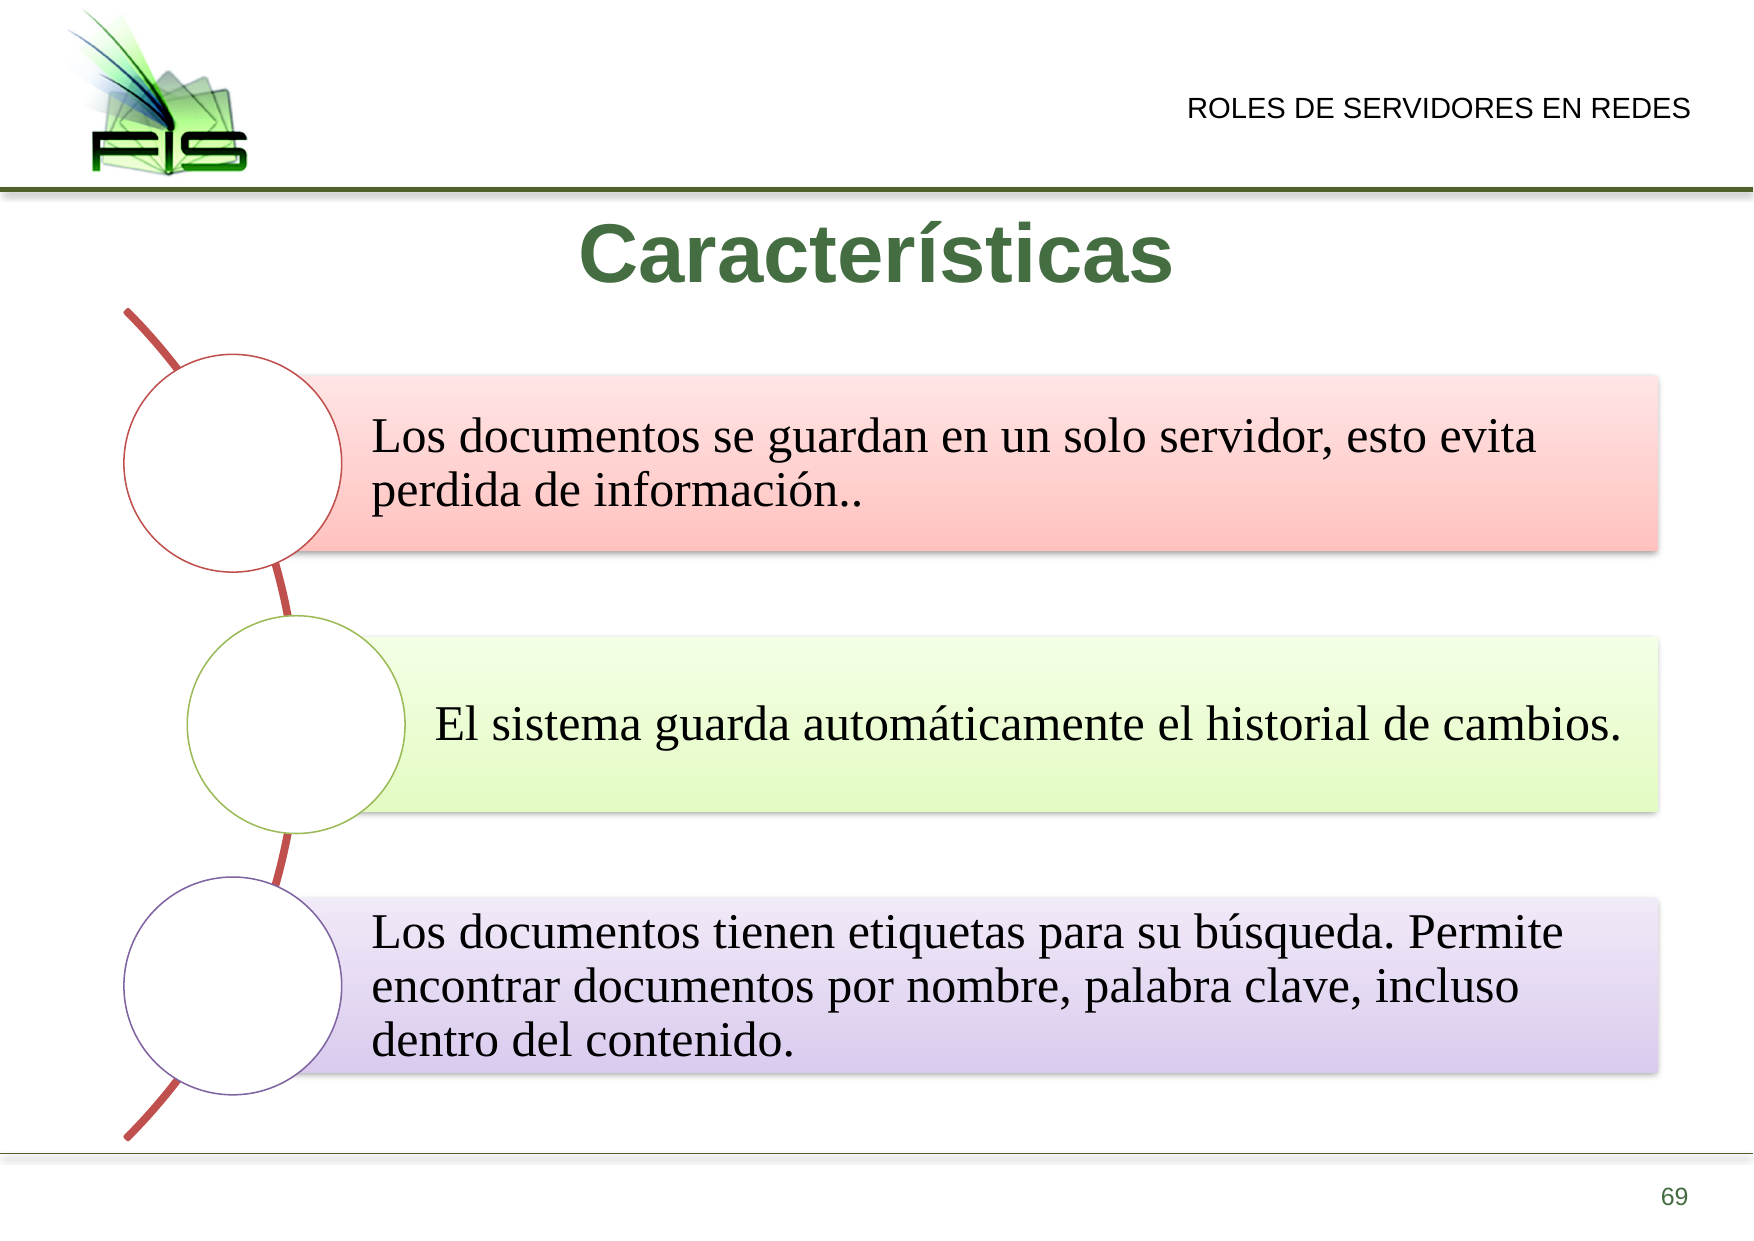

ROLES DE SERVIDORES EN REDES

Características
Los documentos se guardan en un solo servidor, esto evita perdida de información..
El sistema guarda automáticamente el historial de cambios.
Los documentos tienen etiquetas para su búsqueda. Permite encontrar documentos por nombre, palabra clave, incluso dentro del contenido.
69